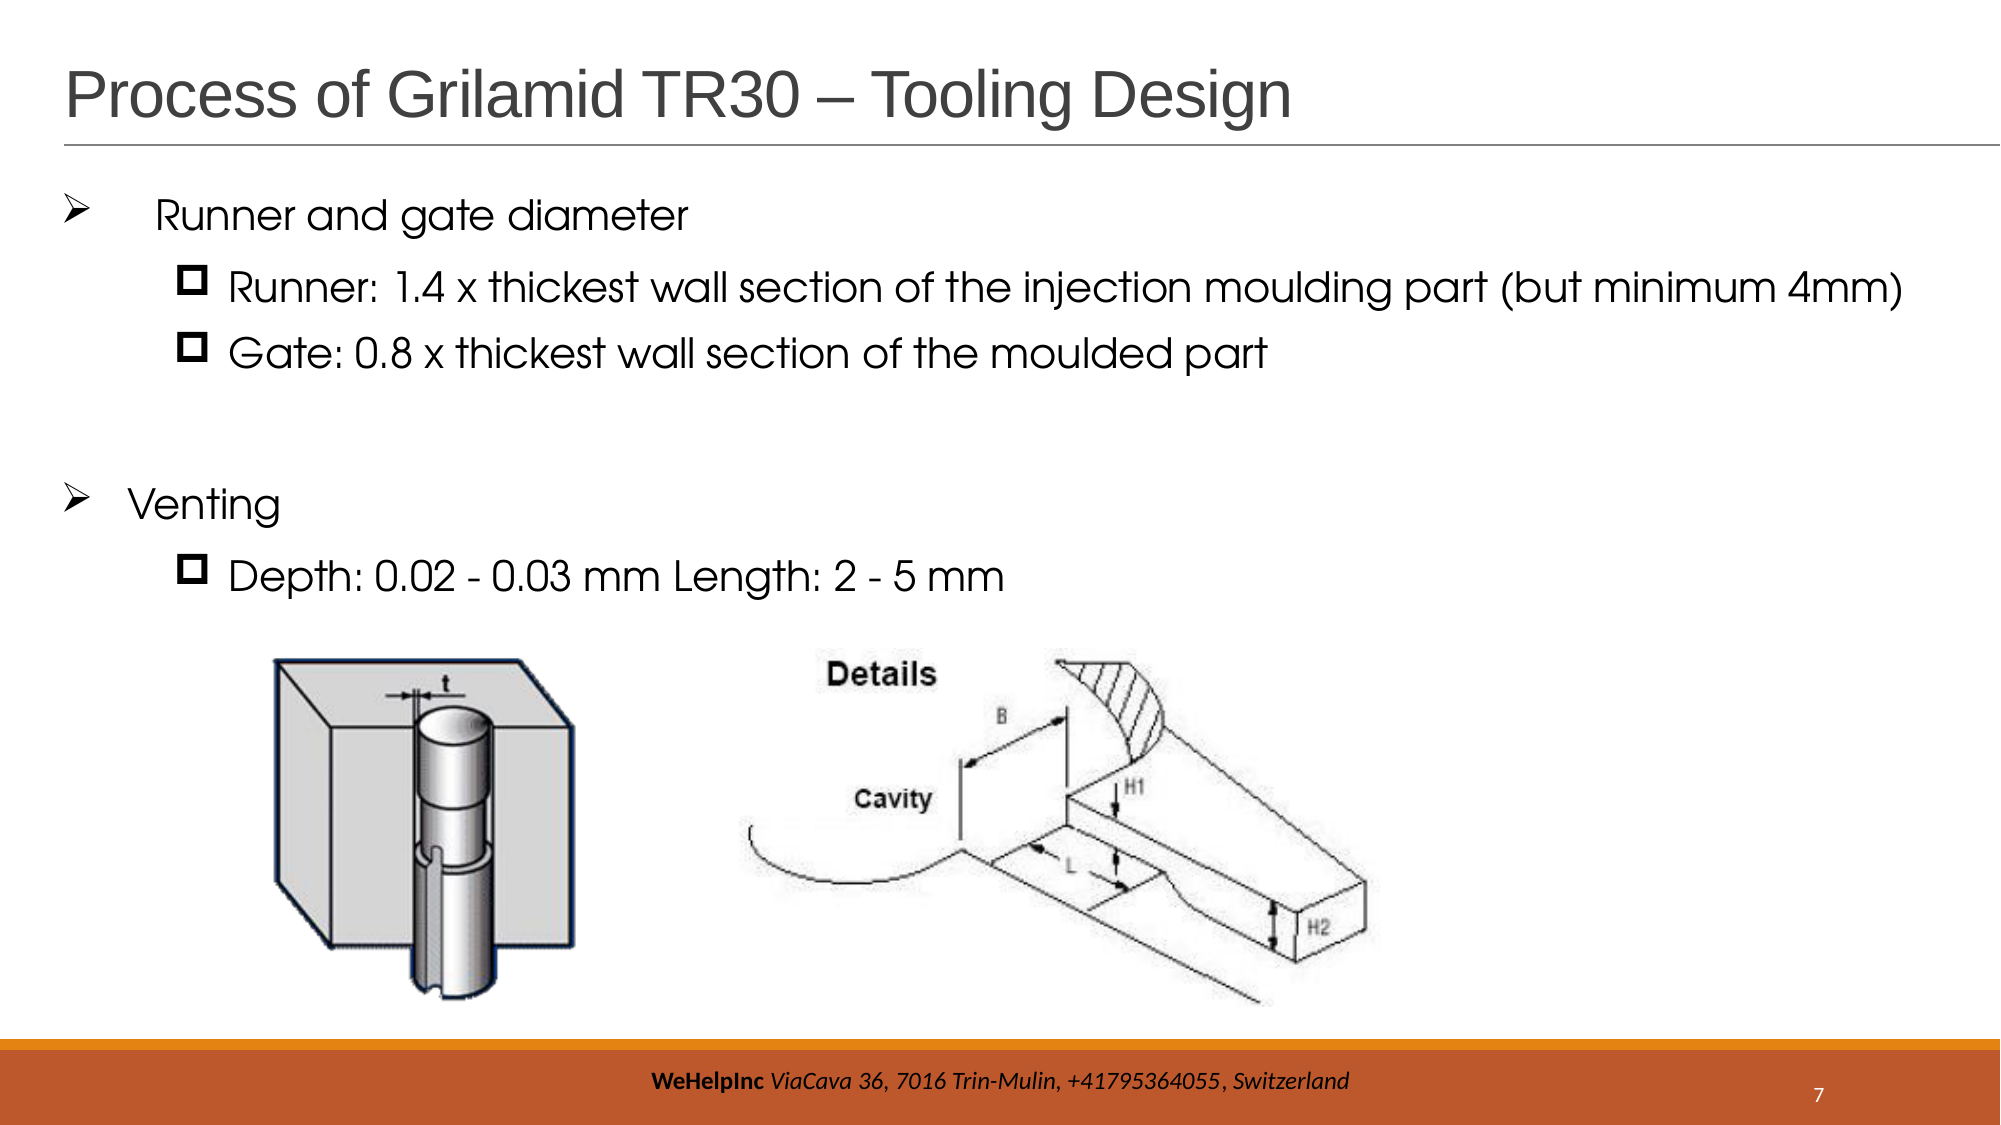

# Process of Grilamid TR30 – Tooling Design
Runner and gate diameter
Runner: 1.4 x thickest wall section of the injection moulding part (but minimum 4mm)
Gate: 0.8 x thickest wall section of the moulded part

Venting
Depth: 0.02 - 0.03 mm Length: 2 - 5 mm

7